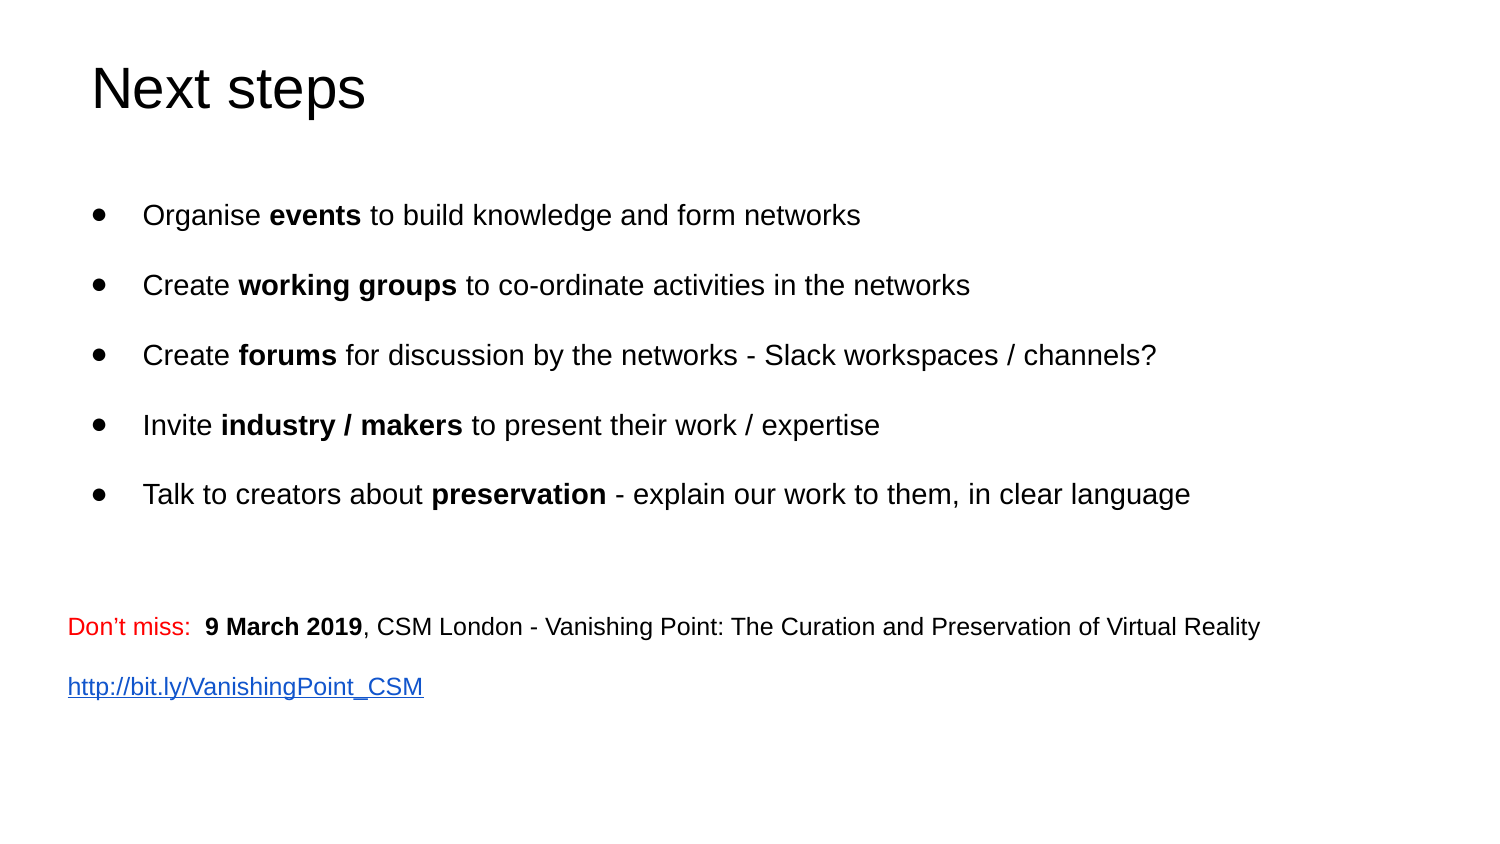

# Next steps
Organise events to build knowledge and form networks
Create working groups to co-ordinate activities in the networks
Create forums for discussion by the networks - Slack workspaces / channels?
Invite industry / makers to present their work / expertise
Talk to creators about preservation - explain our work to them, in clear language

Don’t miss:  9 March 2019, CSM London - Vanishing Point: The Curation and Preservation of Virtual Reality
http://bit.ly/VanishingPoint_CSM